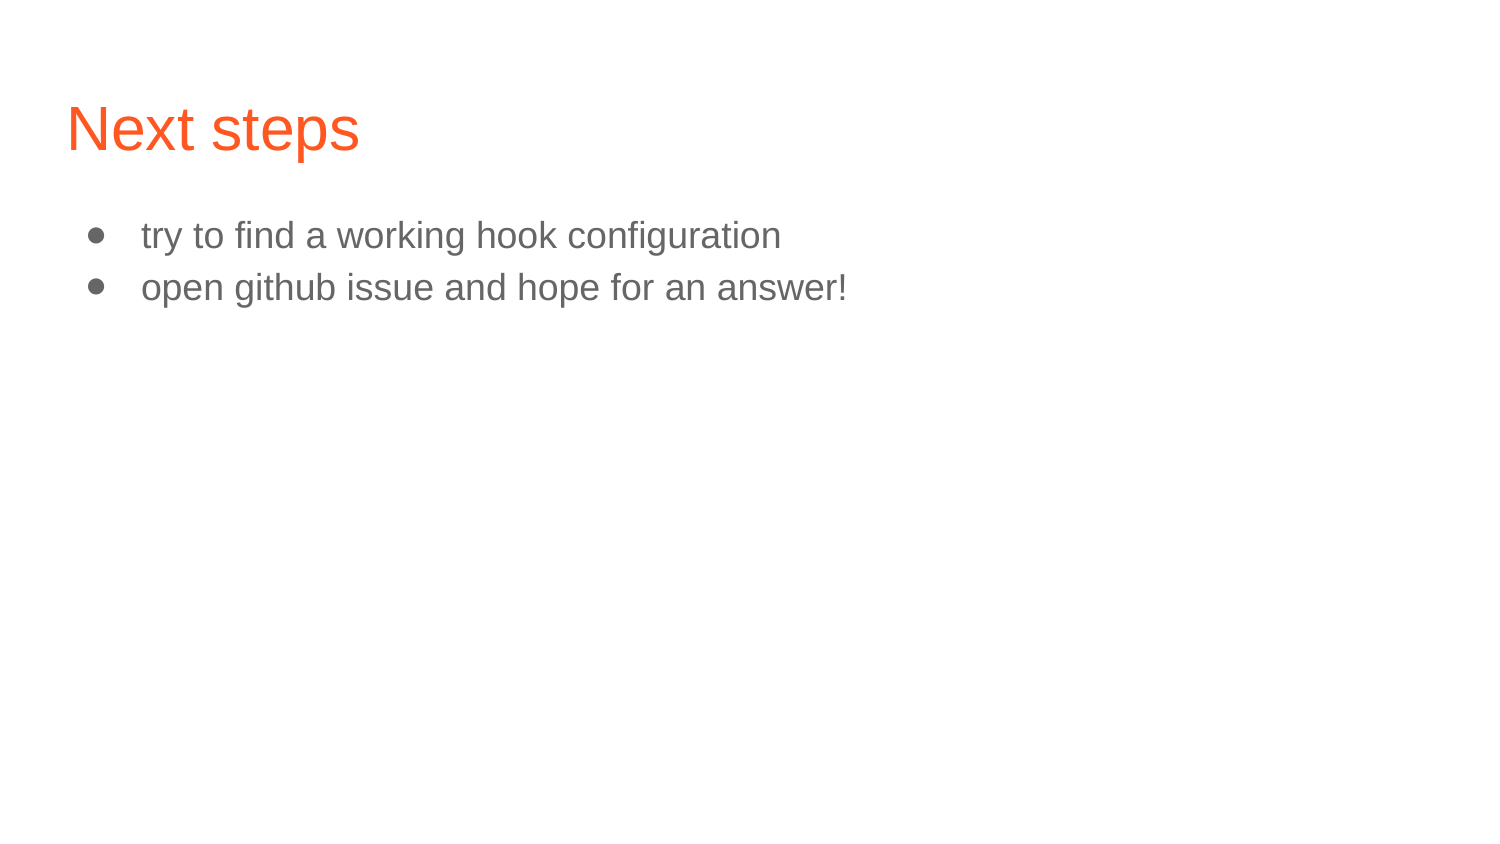

# Next steps
try to find a working hook configuration
open github issue and hope for an answer!